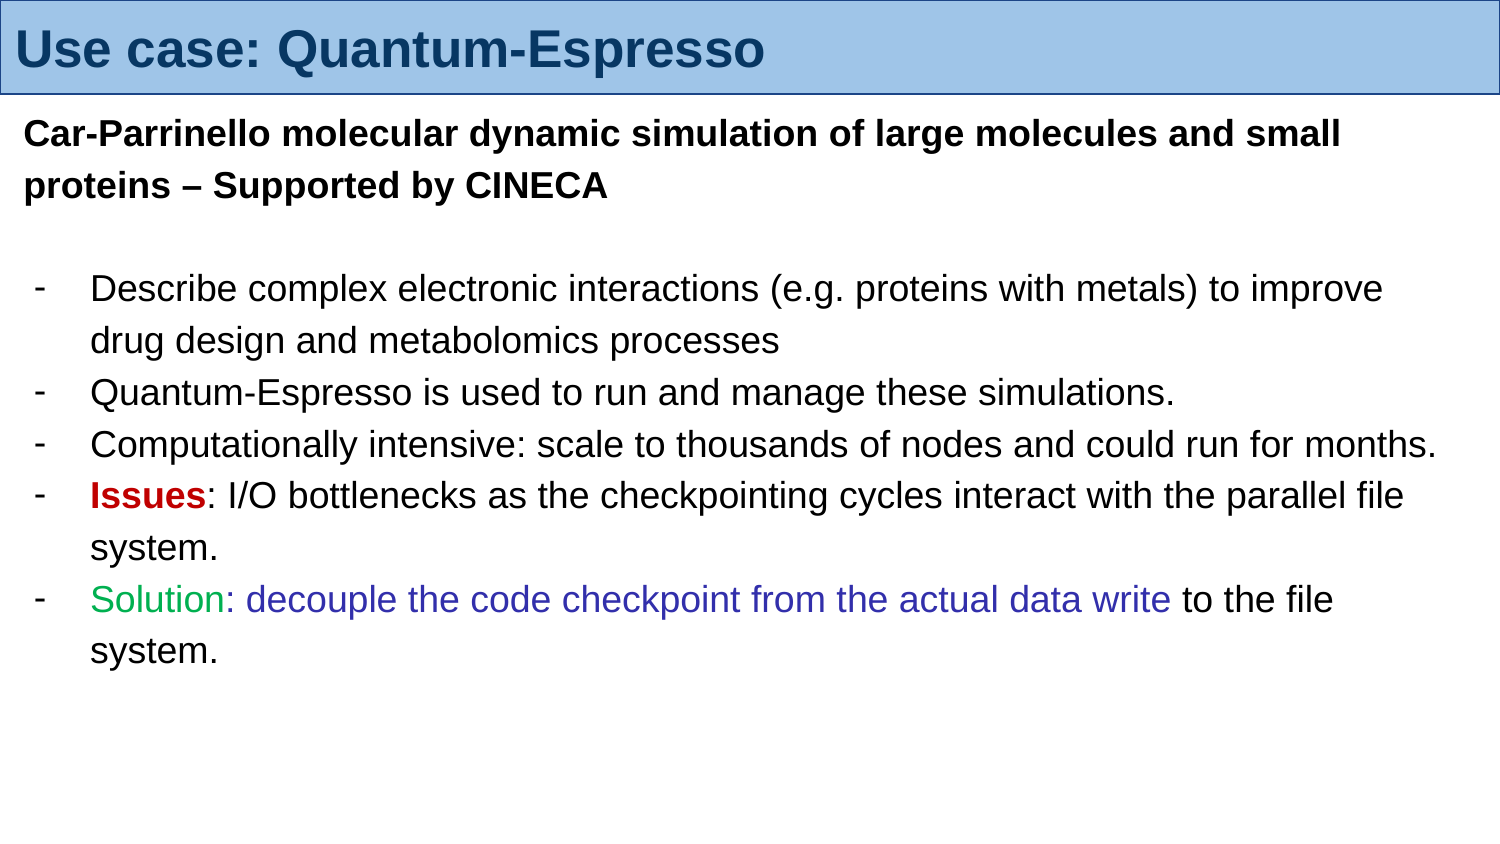

# Use case: Quantum-Espresso
Car-Parrinello molecular dynamic simulation of large molecules and small proteins – Supported by CINECA

Describe complex electronic interactions (e.g. proteins with metals) to improve drug design and metabolomics processes
Quantum-Espresso is used to run and manage these simulations.
Computationally intensive: scale to thousands of nodes and could run for months.
Issues: I/O bottlenecks as the checkpointing cycles interact with the parallel file system.
Solution: decouple the code checkpoint from the actual data write to the file system.